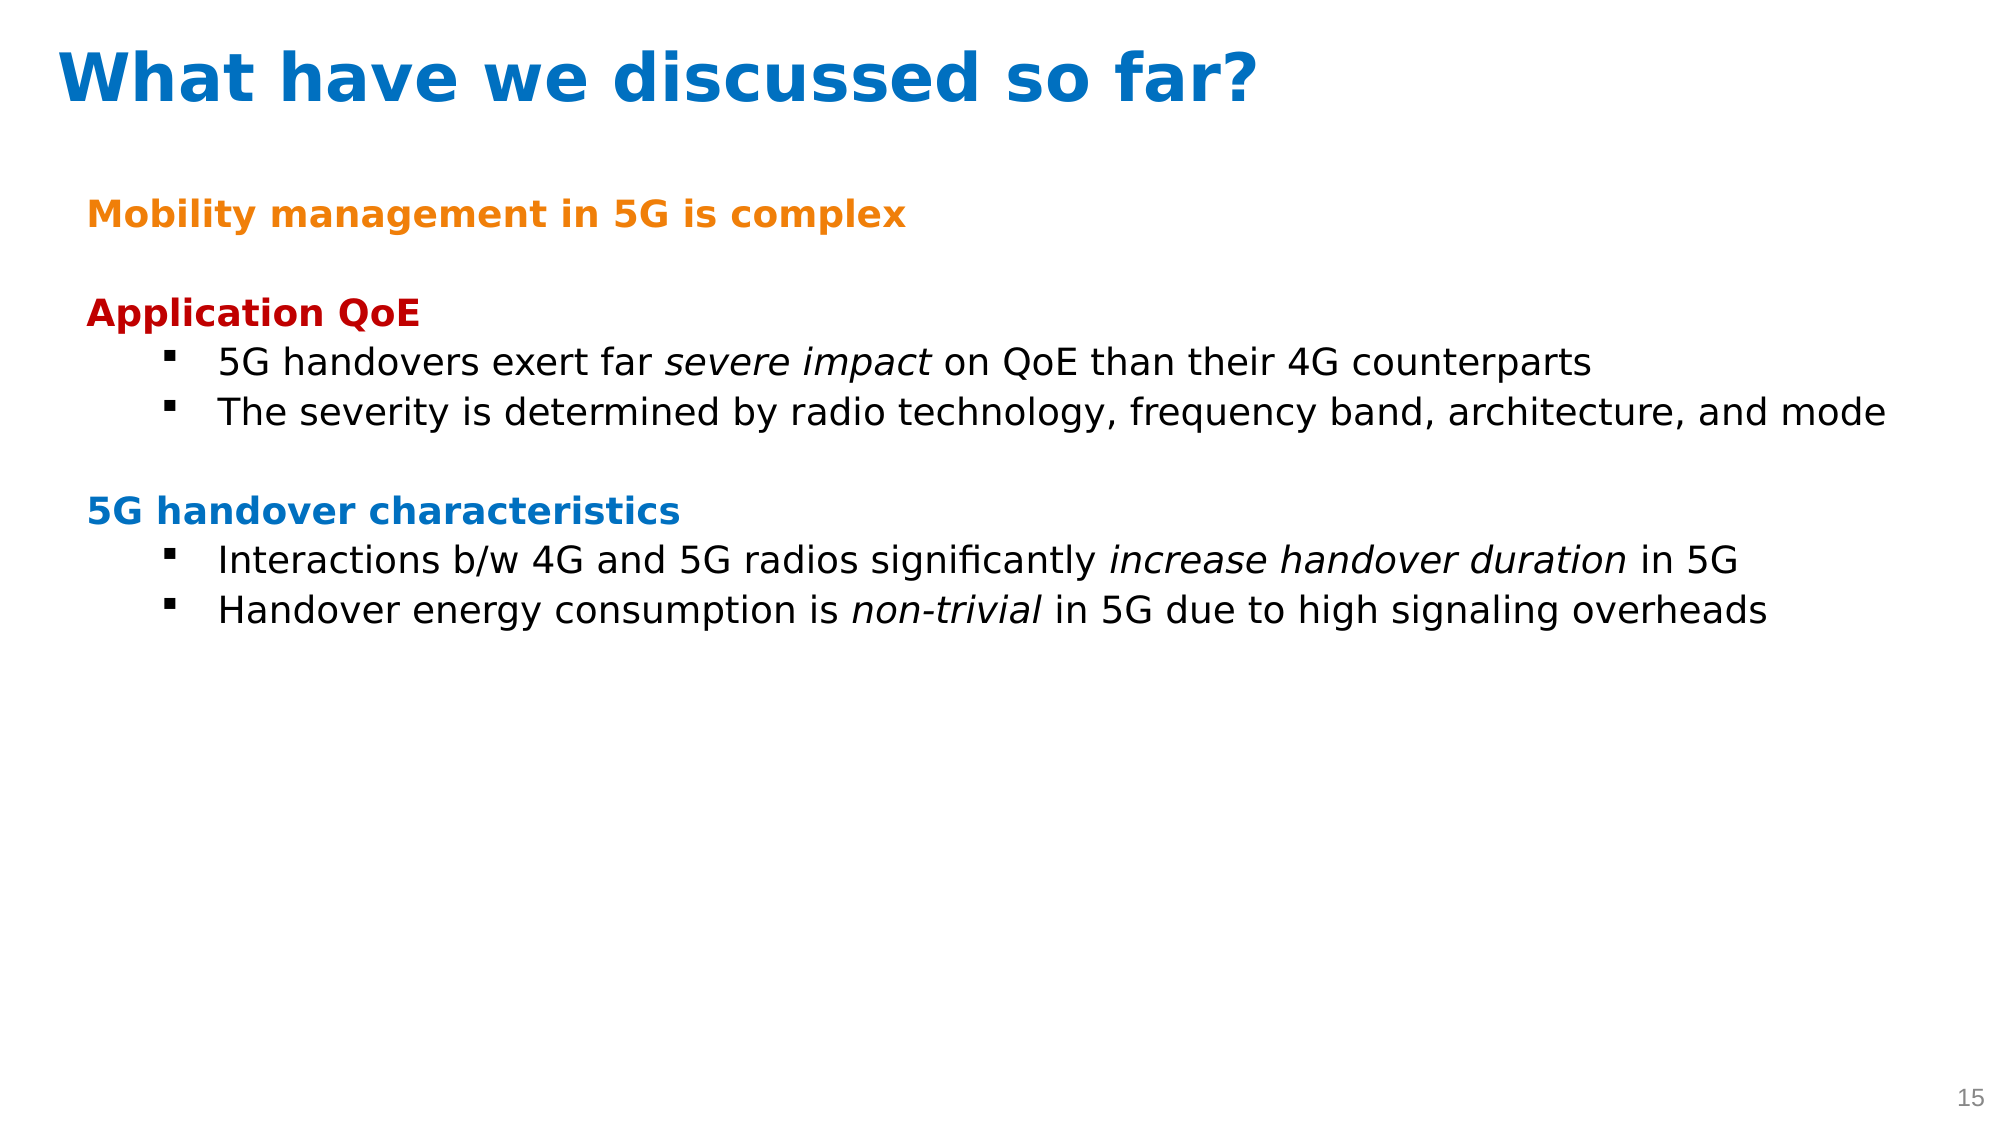

# What have we discussed so far?
Mobility management in 5G is complex

Application QoE
5G handovers exert far severe impact on QoE than their 4G counterparts
The severity is determined by radio technology, frequency band, architecture, and mode

5G handover characteristics
Interactions b/w 4G and 5G radios significantly increase handover duration in 5G
Handover energy consumption is non-trivial in 5G due to high signaling overheads
15